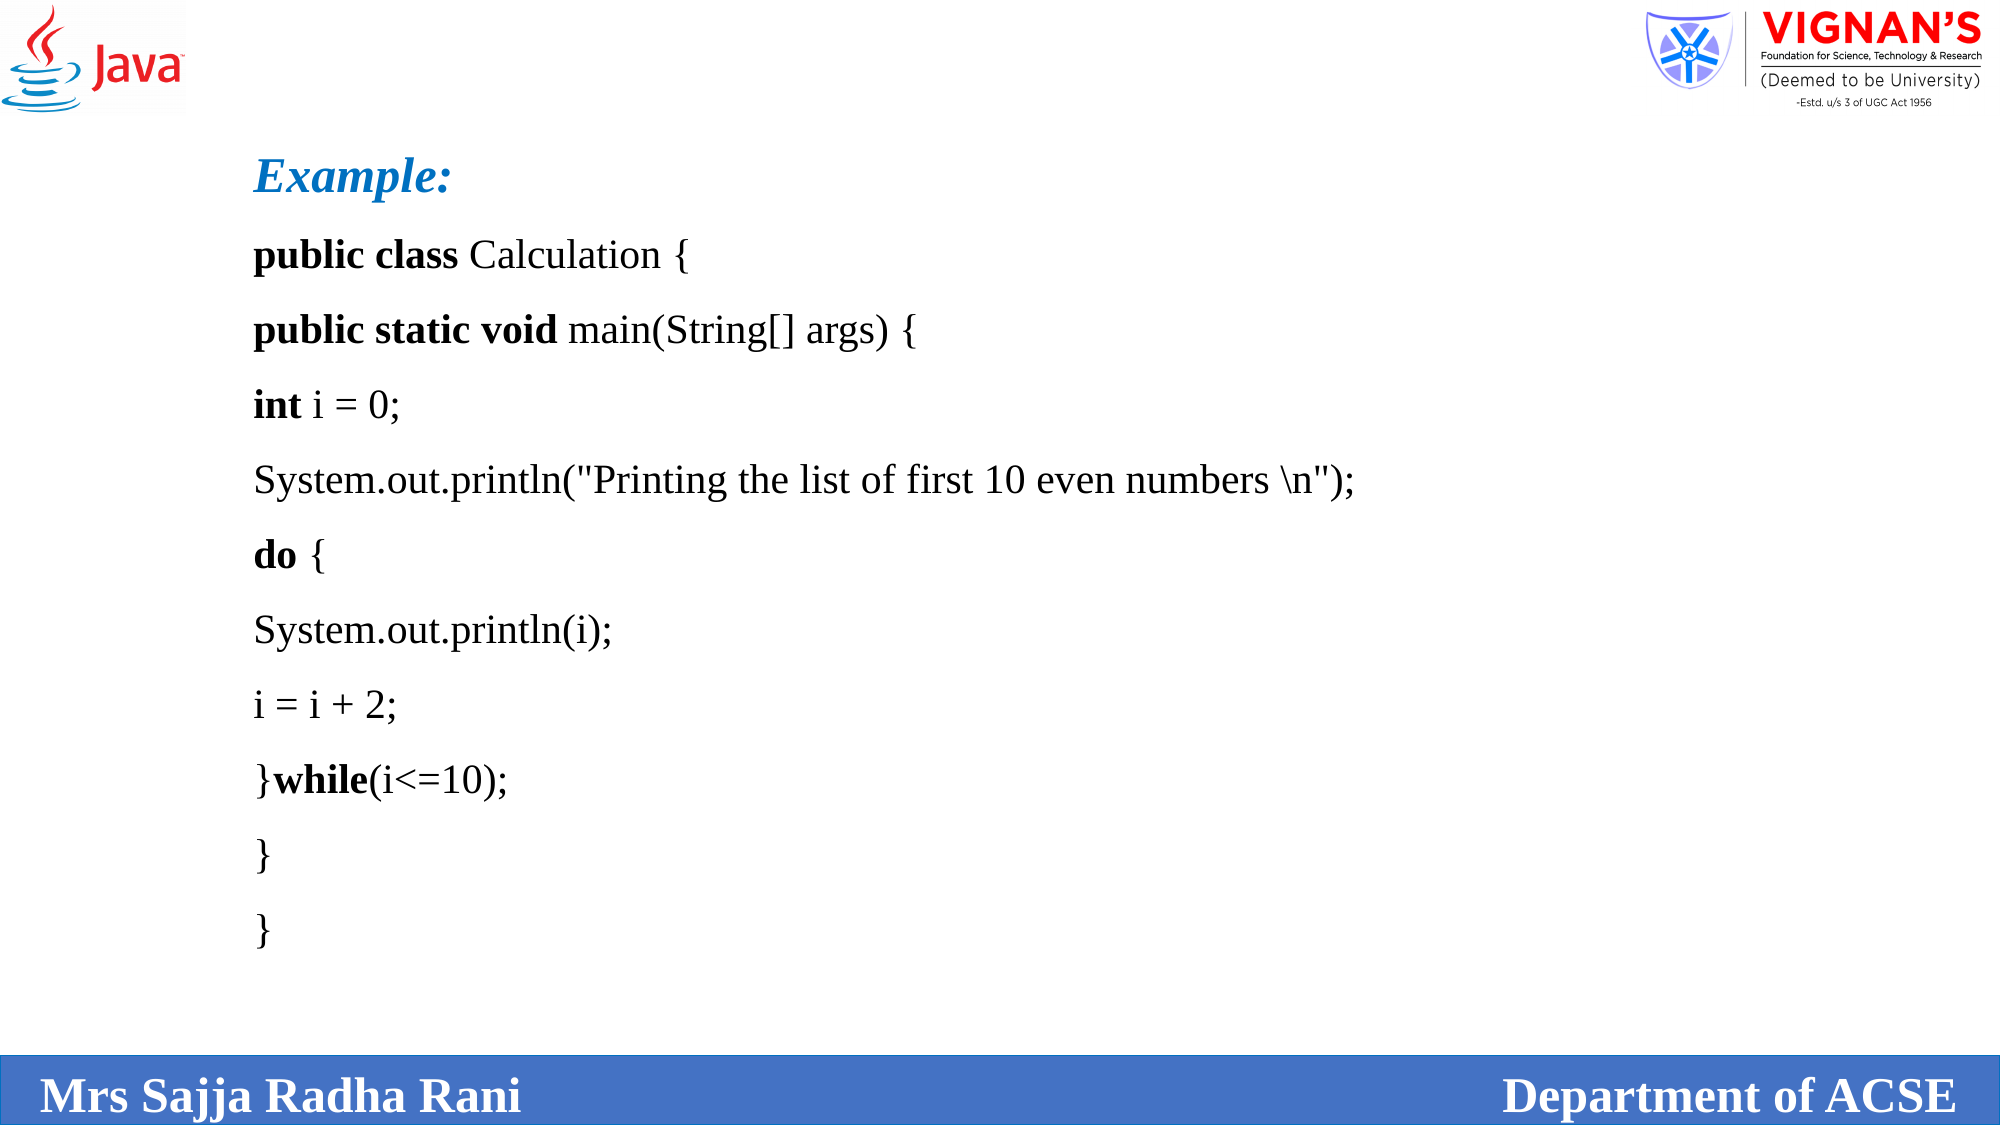

Example:
public class Calculation {
public static void main(String[] args) {
int i = 0;
System.out.println("Printing the list of first 10 even numbers \n");
do {
System.out.println(i);
i = i + 2;
}while(i<=10);
}
}